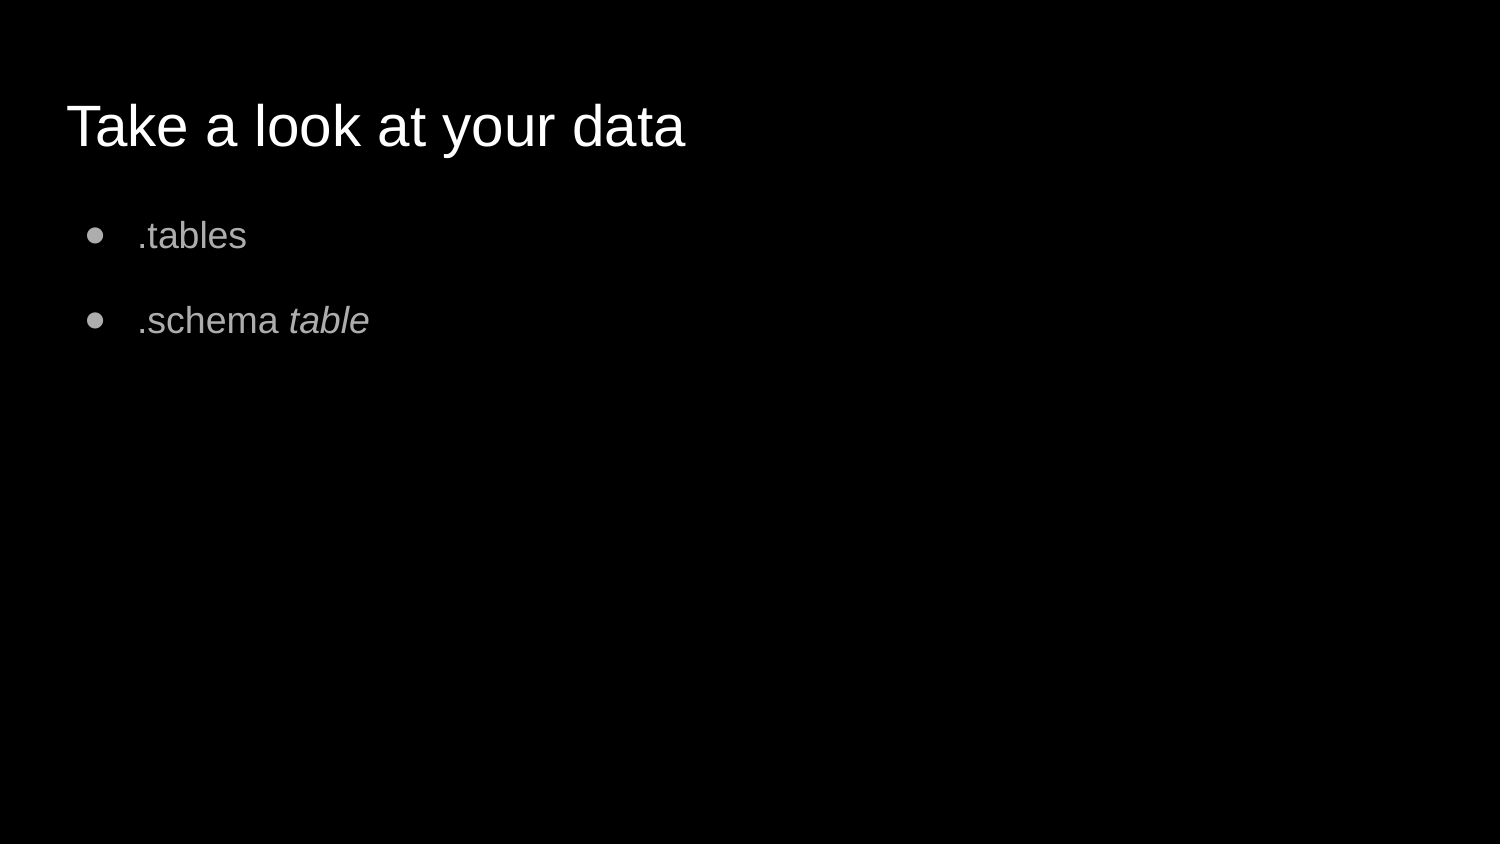

# Take a look at your data
.tables
.schema table

https://goo.gl/kCuA7F